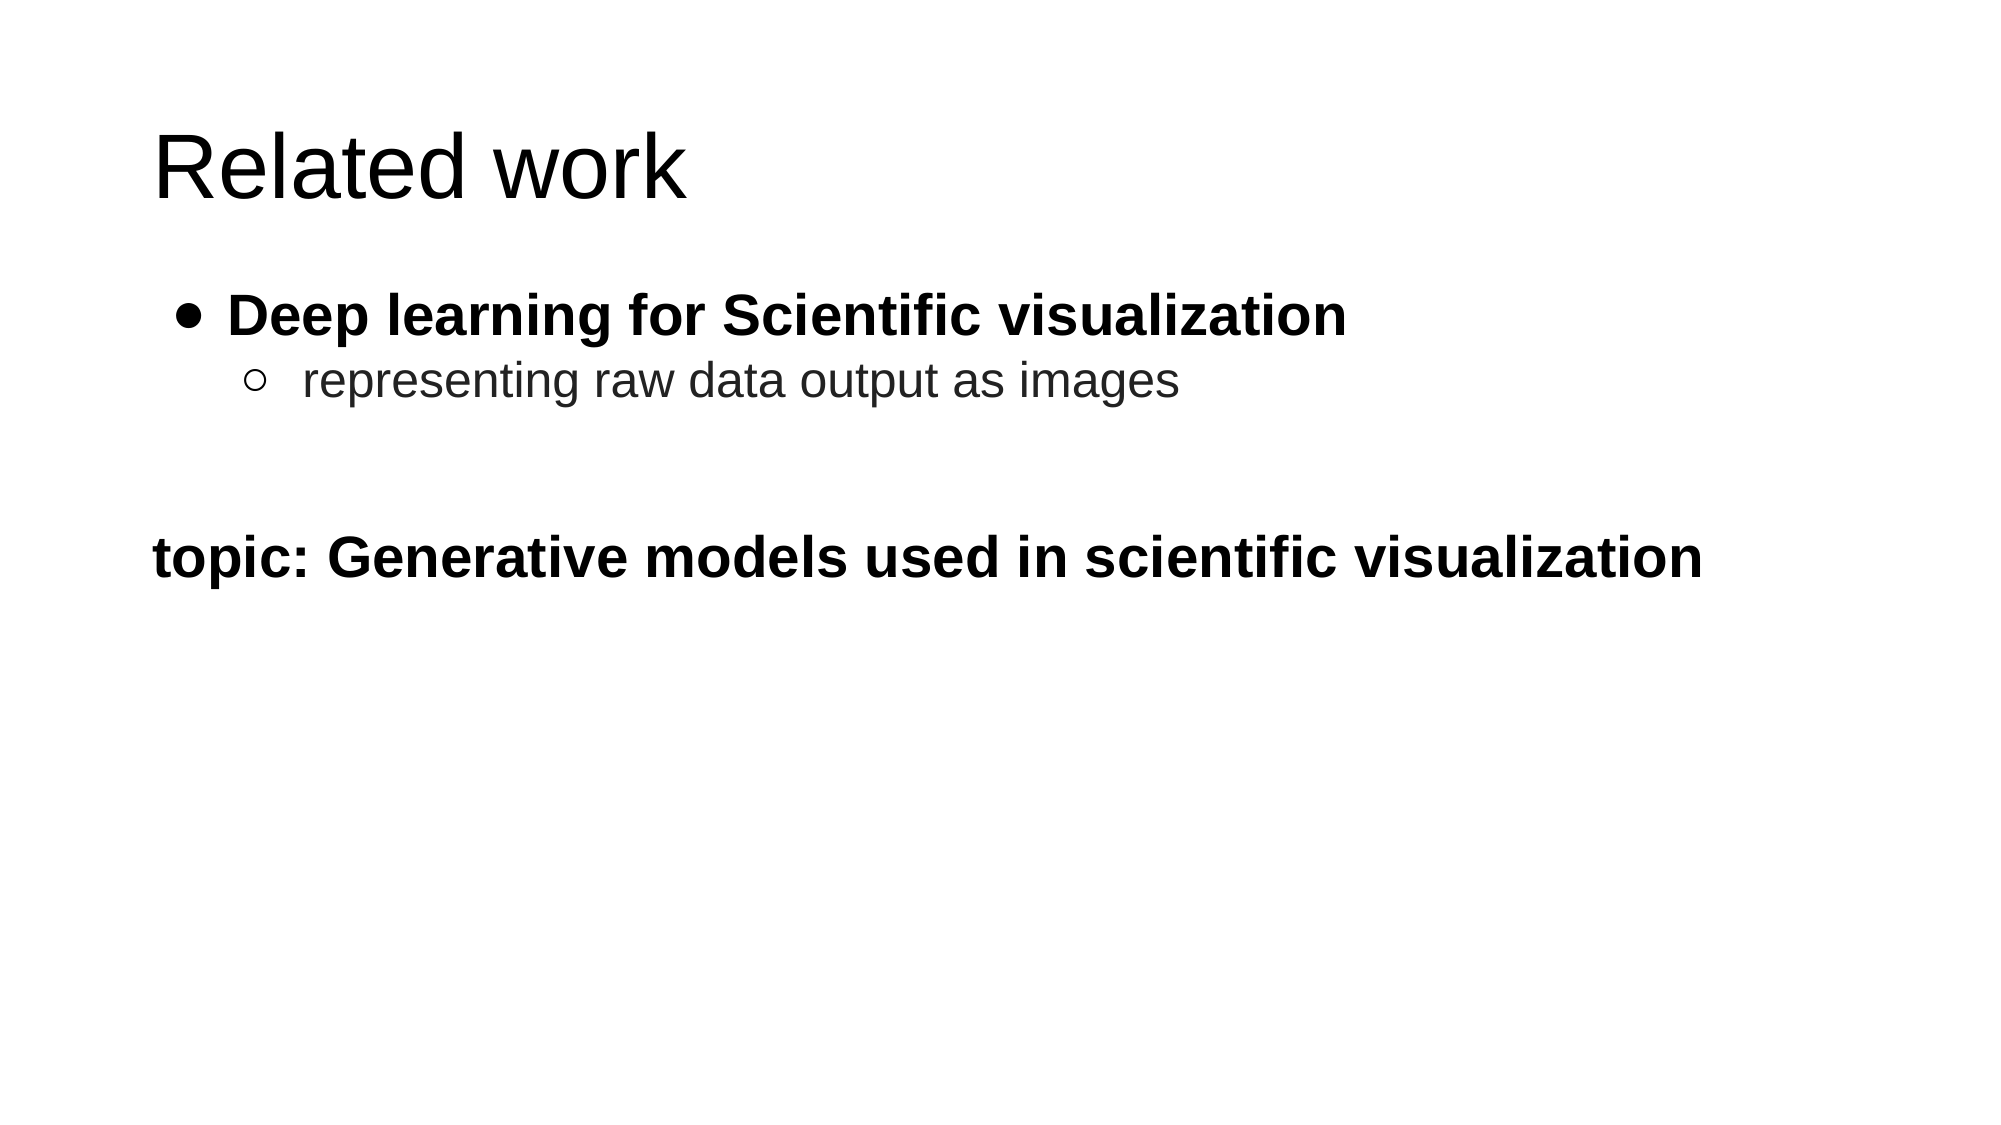

# Related work
Deep learning for Scientific visualization
representing raw data output as images

topic: Generative models used in scientific visualization